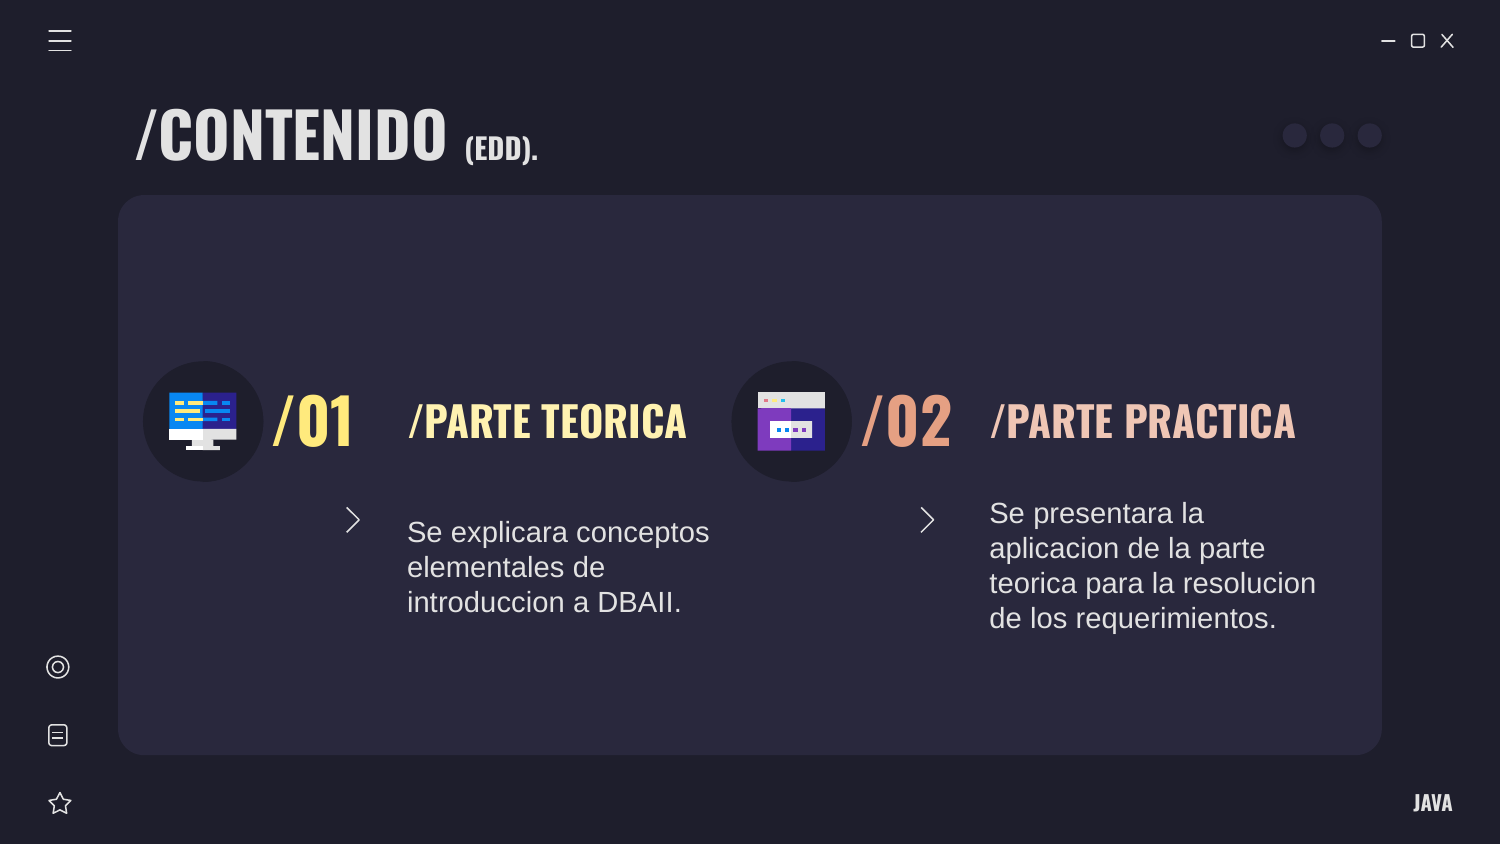

/CONTENIDO (EDD).

/01
# /PARTE TEORICA
/02
/PARTE PRACTICA

Se presentara la aplicacion de la parte teorica para la resolucion de los requerimientos.

Se explicara conceptos elementales de introduccion a DBAII.

JAVA